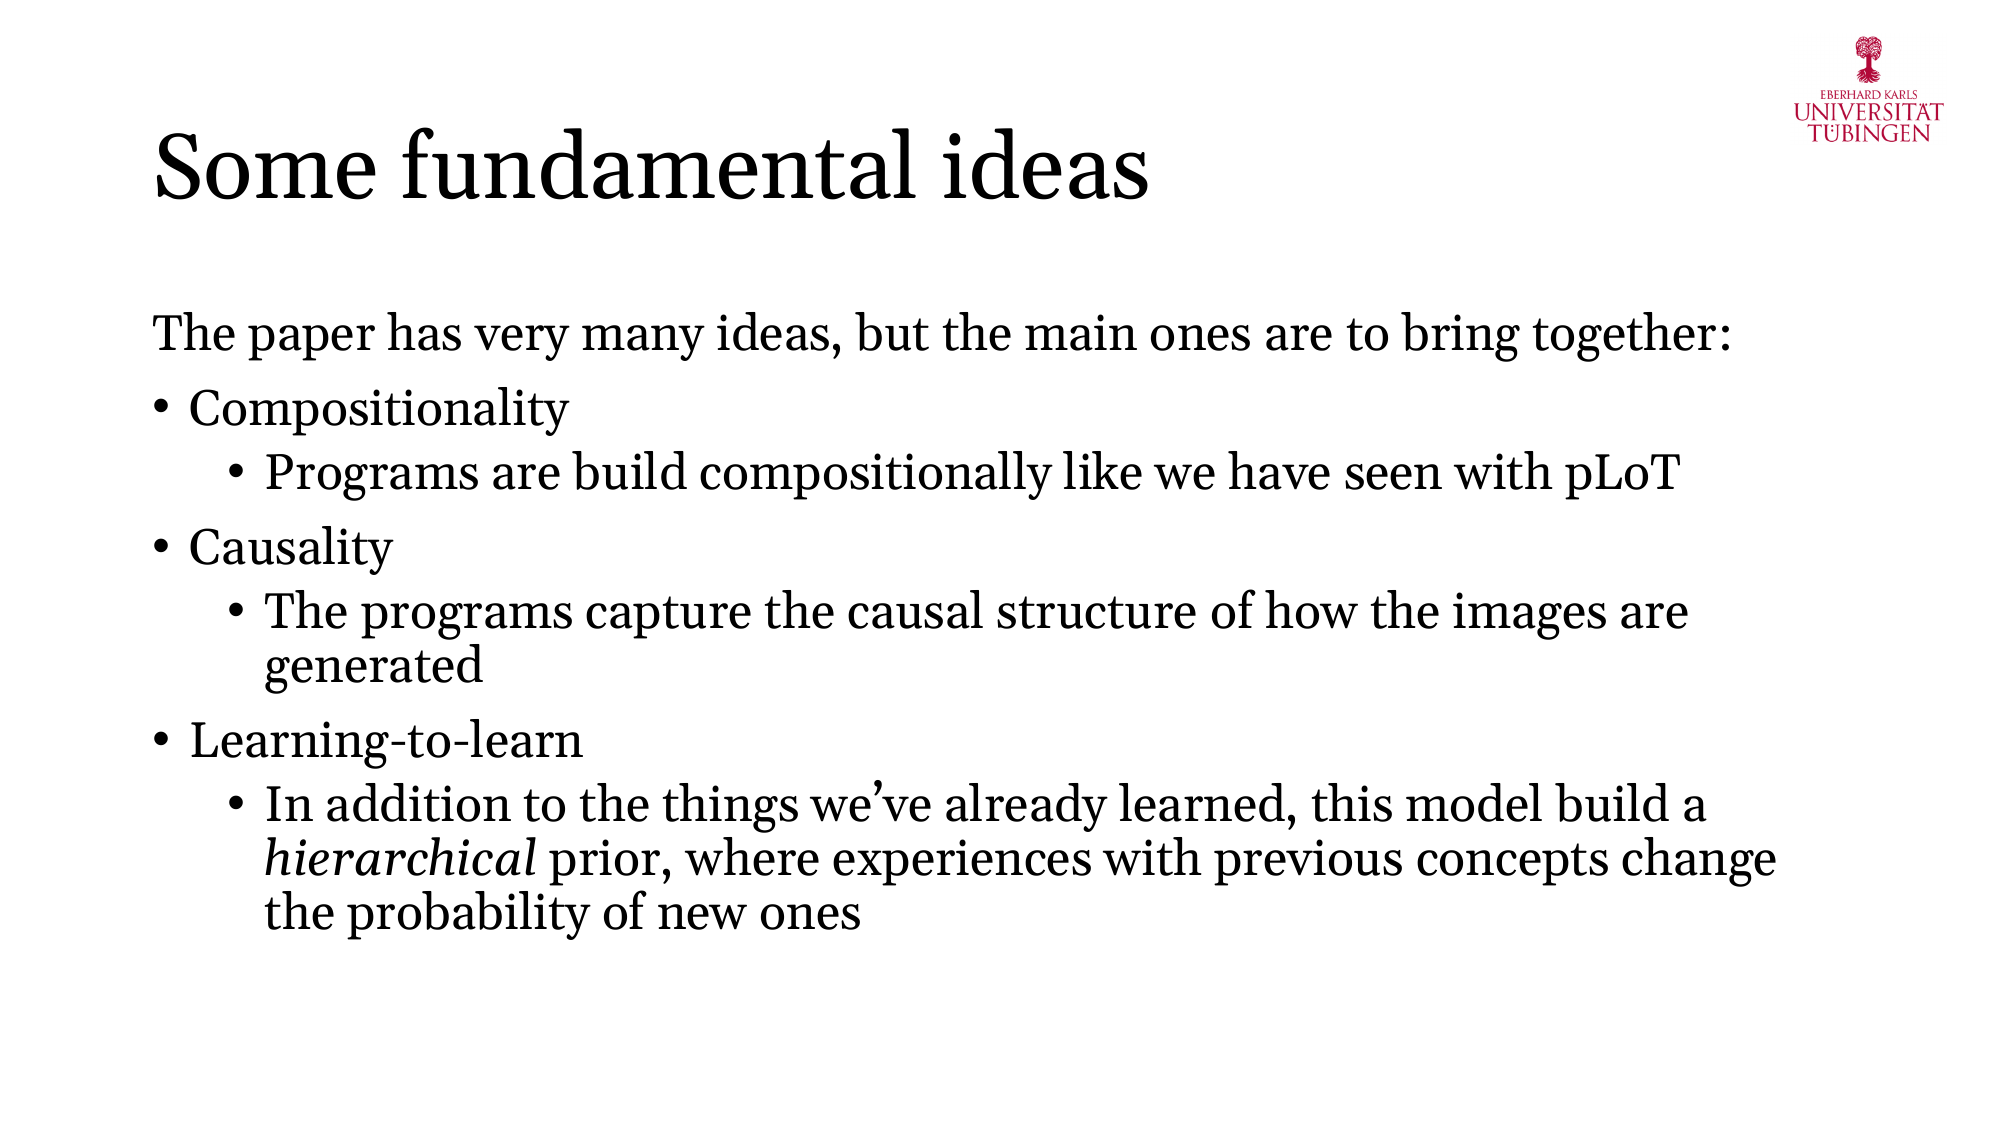

# Some fundamental ideas
The paper has very many ideas, but the main ones are to bring together:
Compositionality
Programs are build compositionally like we have seen with pLoT
Causality
The programs capture the causal structure of how the images are generated
Learning-to-learn
In addition to the things we’ve already learned, this model build a hierarchical prior, where experiences with previous concepts change the probability of new ones